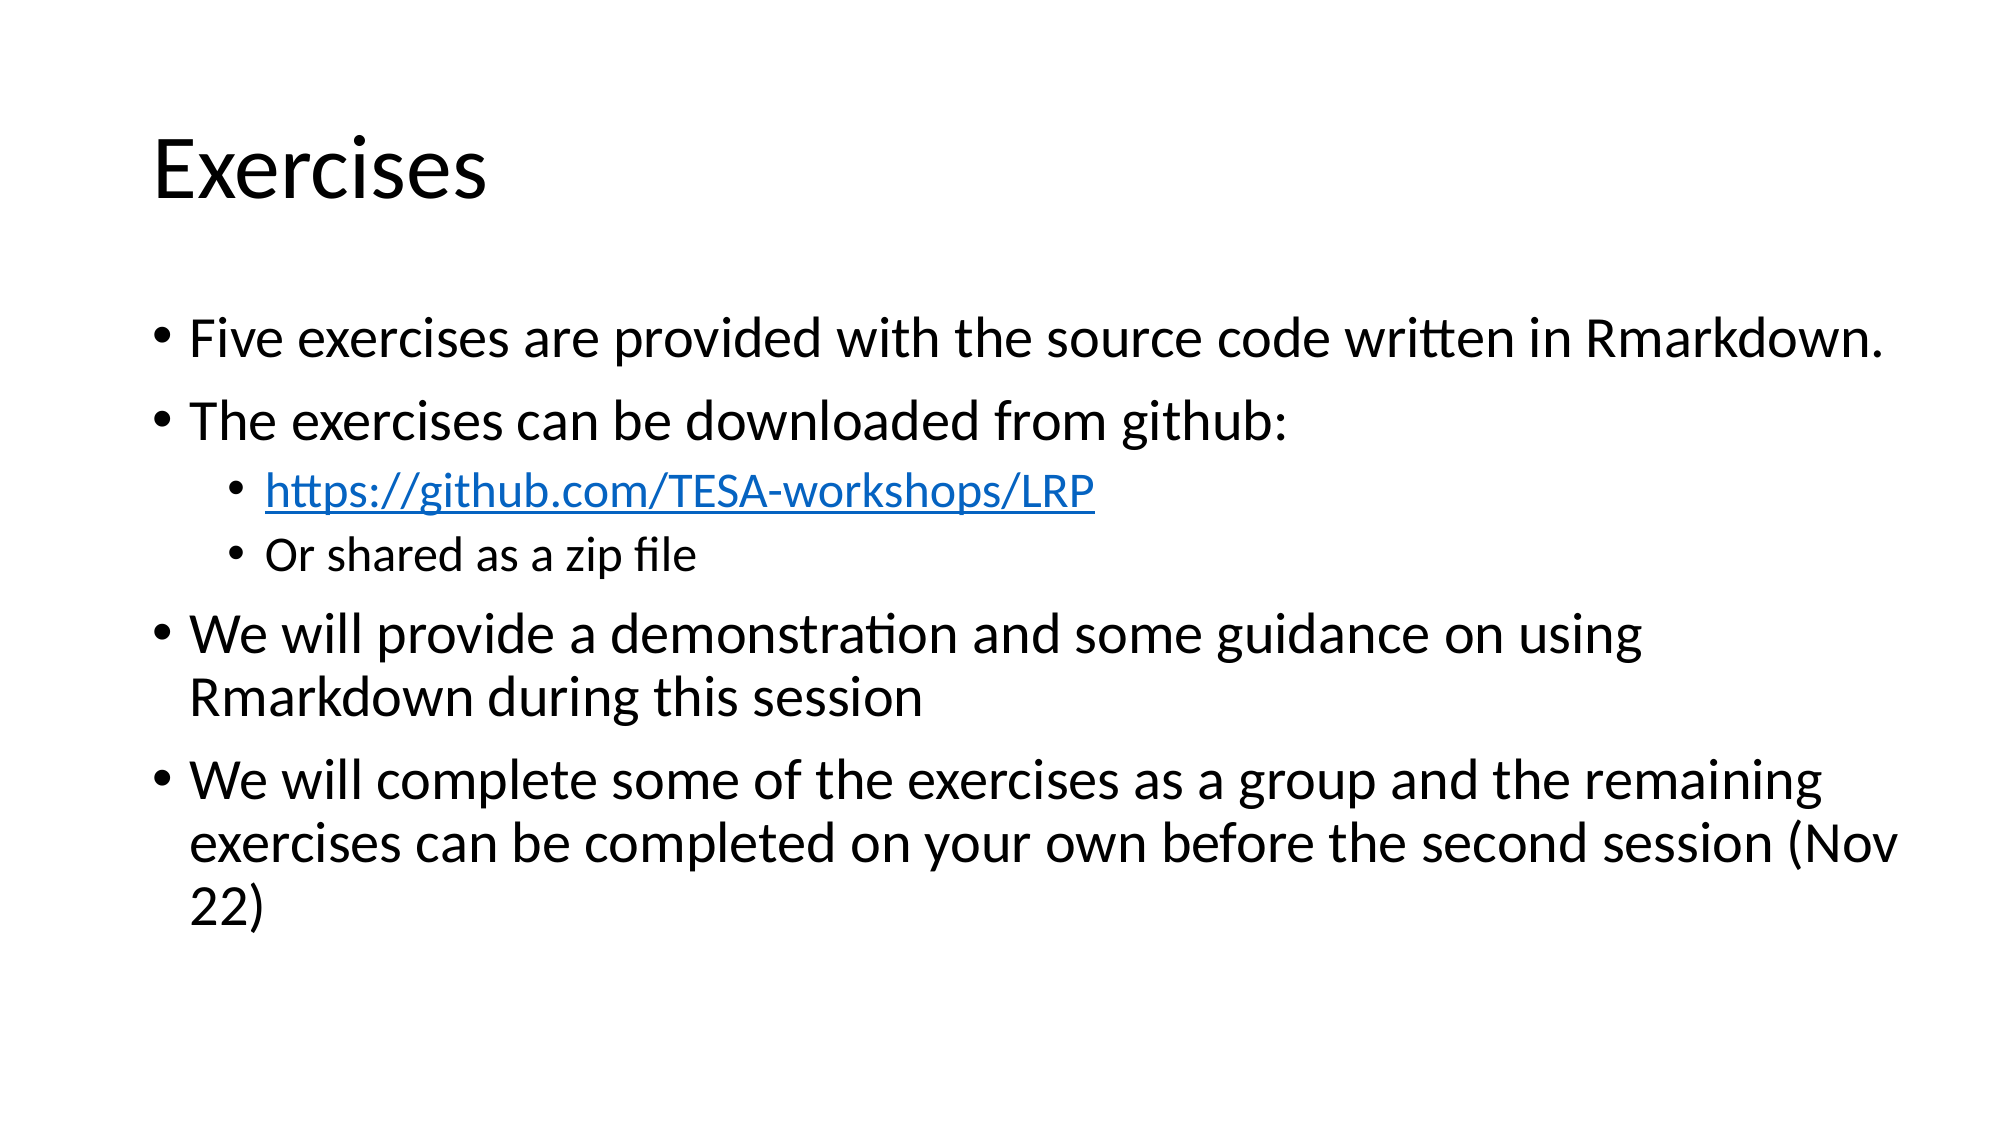

# Exercises
Five exercises are provided with the source code written in Rmarkdown.
The exercises can be downloaded from github:
https://github.com/TESA-workshops/LRP
Or shared as a zip file
We will provide a demonstration and some guidance on using Rmarkdown during this session
We will complete some of the exercises as a group and the remaining exercises can be completed on your own before the second session (Nov 22)